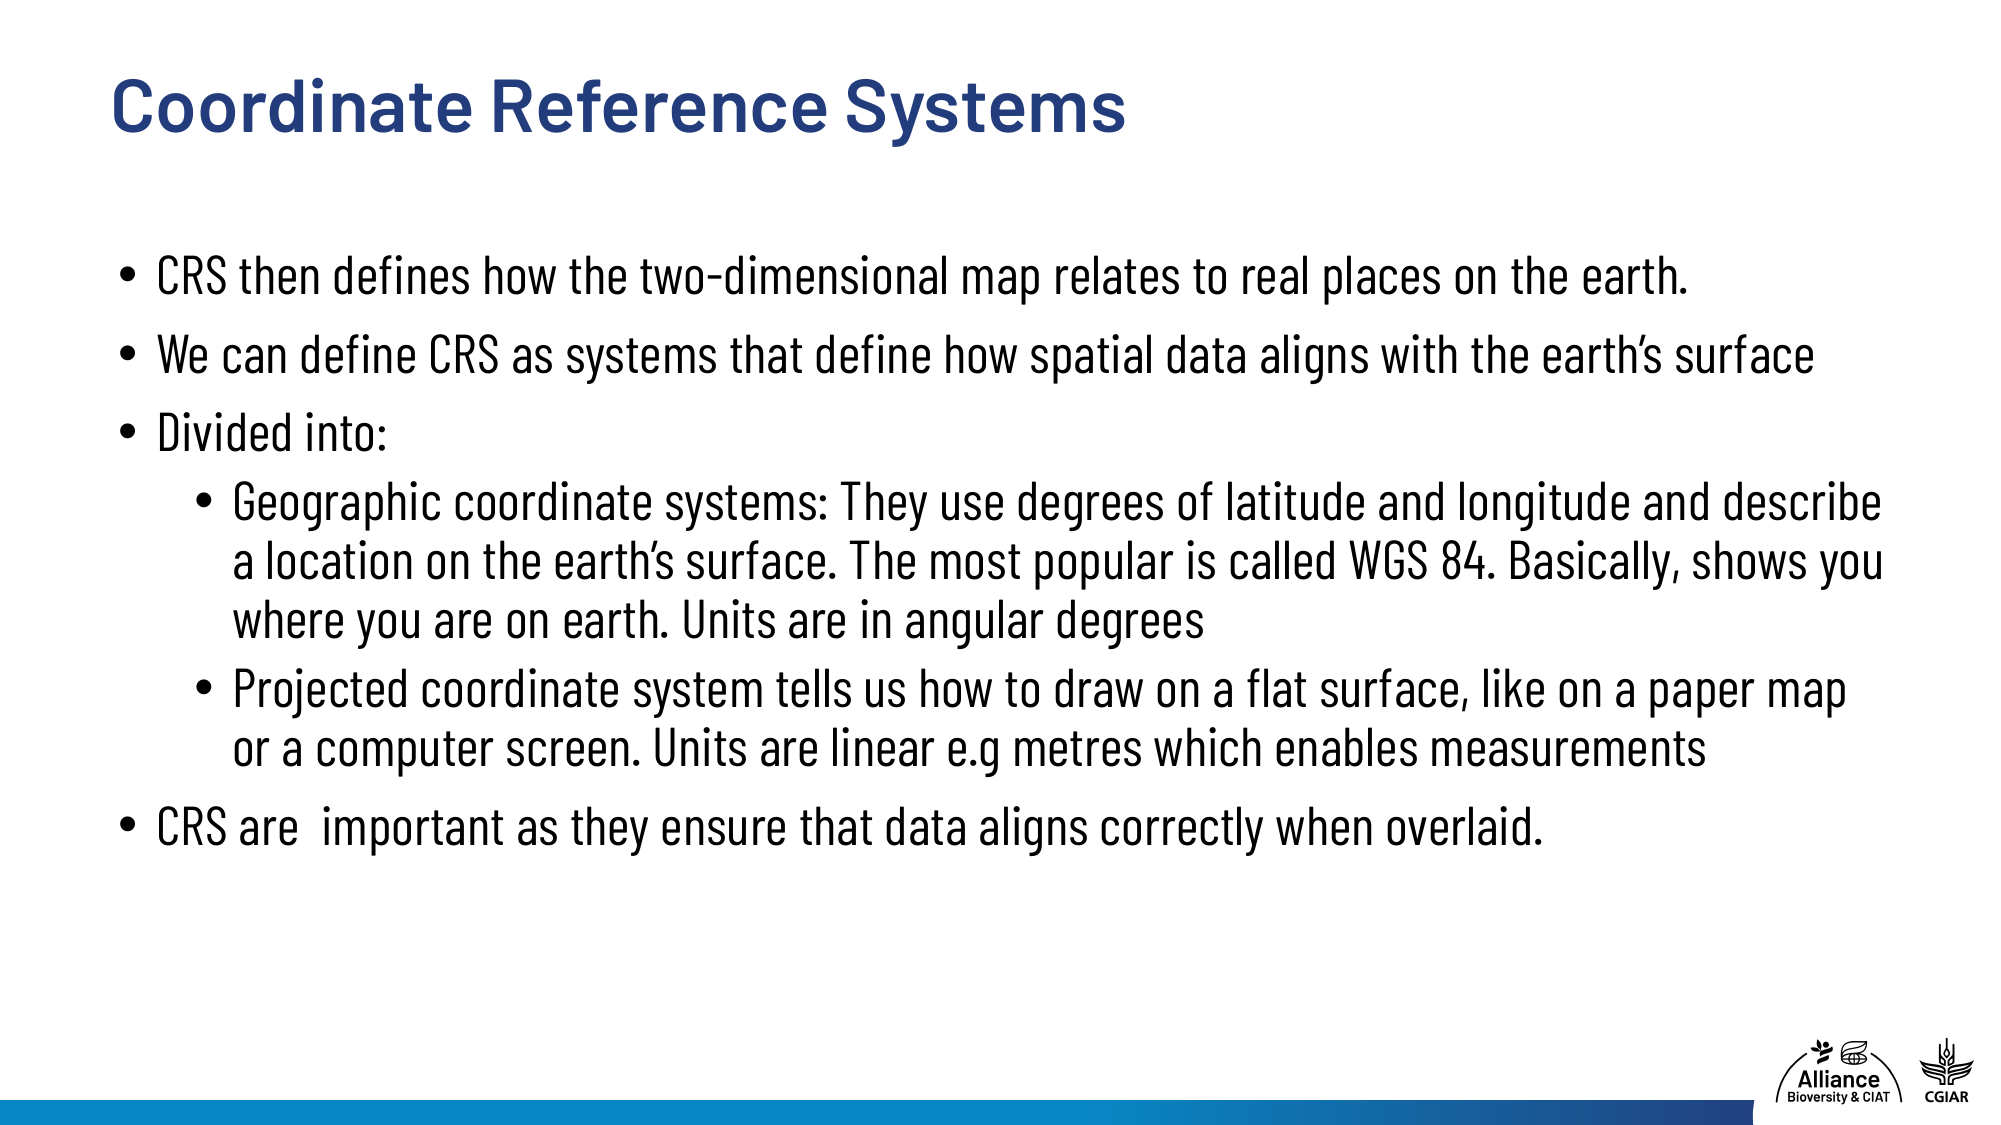

# Coordinate Reference Systems
CRS then defines how the two-dimensional map relates to real places on the earth.
We can define CRS as systems that define how spatial data aligns with the earth’s surface
Divided into:
Geographic coordinate systems: They use degrees of latitude and longitude and describe a location on the earth’s surface. The most popular is called WGS 84. Basically, shows you where you are on earth. Units are in angular degrees
Projected coordinate system tells us how to draw on a flat surface, like on a paper map or a computer screen. Units are linear e.g metres which enables measurements
CRS are  important as they ensure that data aligns correctly when overlaid.